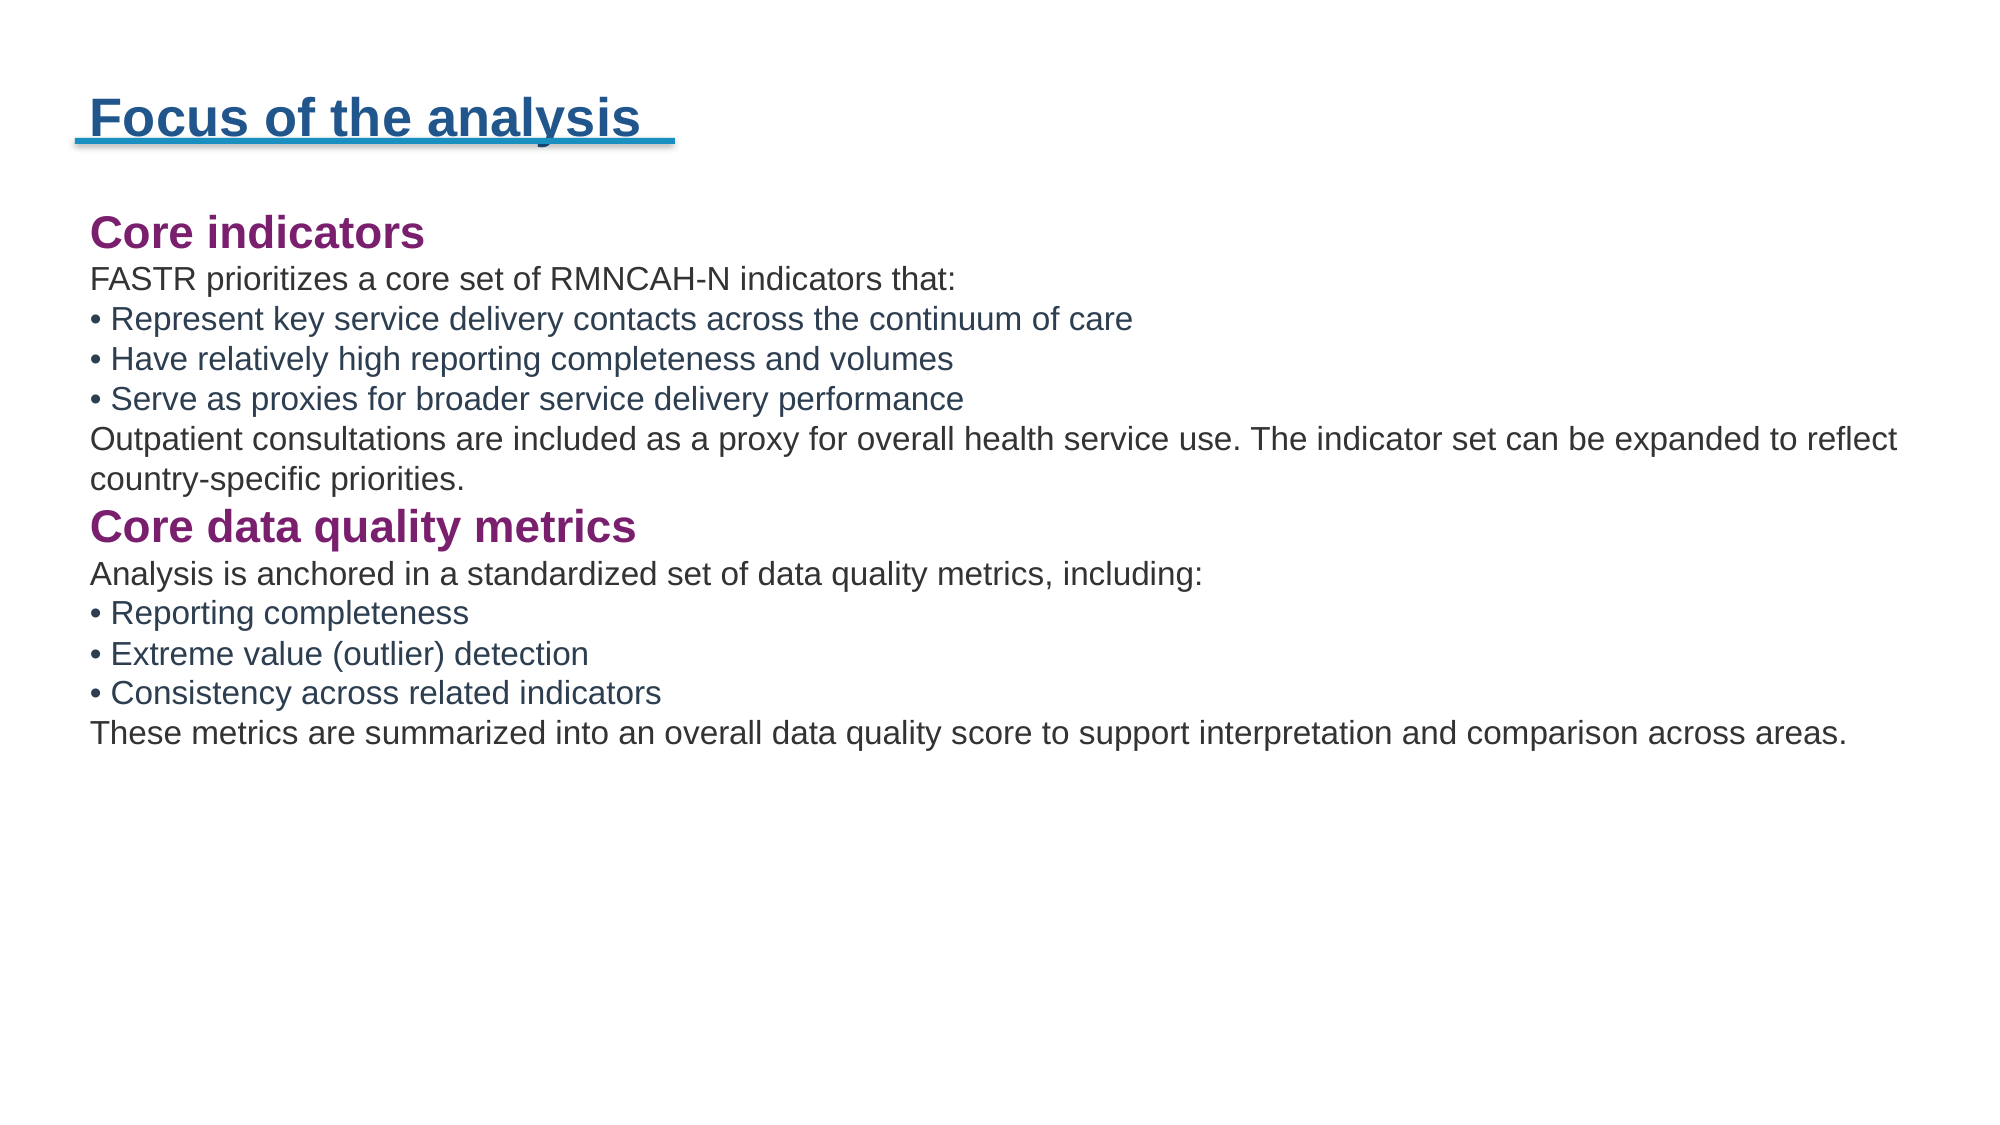

Focus of the analysis

Core indicators
FASTR prioritizes a core set of RMNCAH-N indicators that:
• Represent key service delivery contacts across the continuum of care
• Have relatively high reporting completeness and volumes
• Serve as proxies for broader service delivery performance
Outpatient consultations are included as a proxy for overall health service use. The indicator set can be expanded to reflect country-specific priorities.
Core data quality metrics
Analysis is anchored in a standardized set of data quality metrics, including:
• Reporting completeness
• Extreme value (outlier) detection
• Consistency across related indicators
These metrics are summarized into an overall data quality score to support interpretation and comparison across areas.